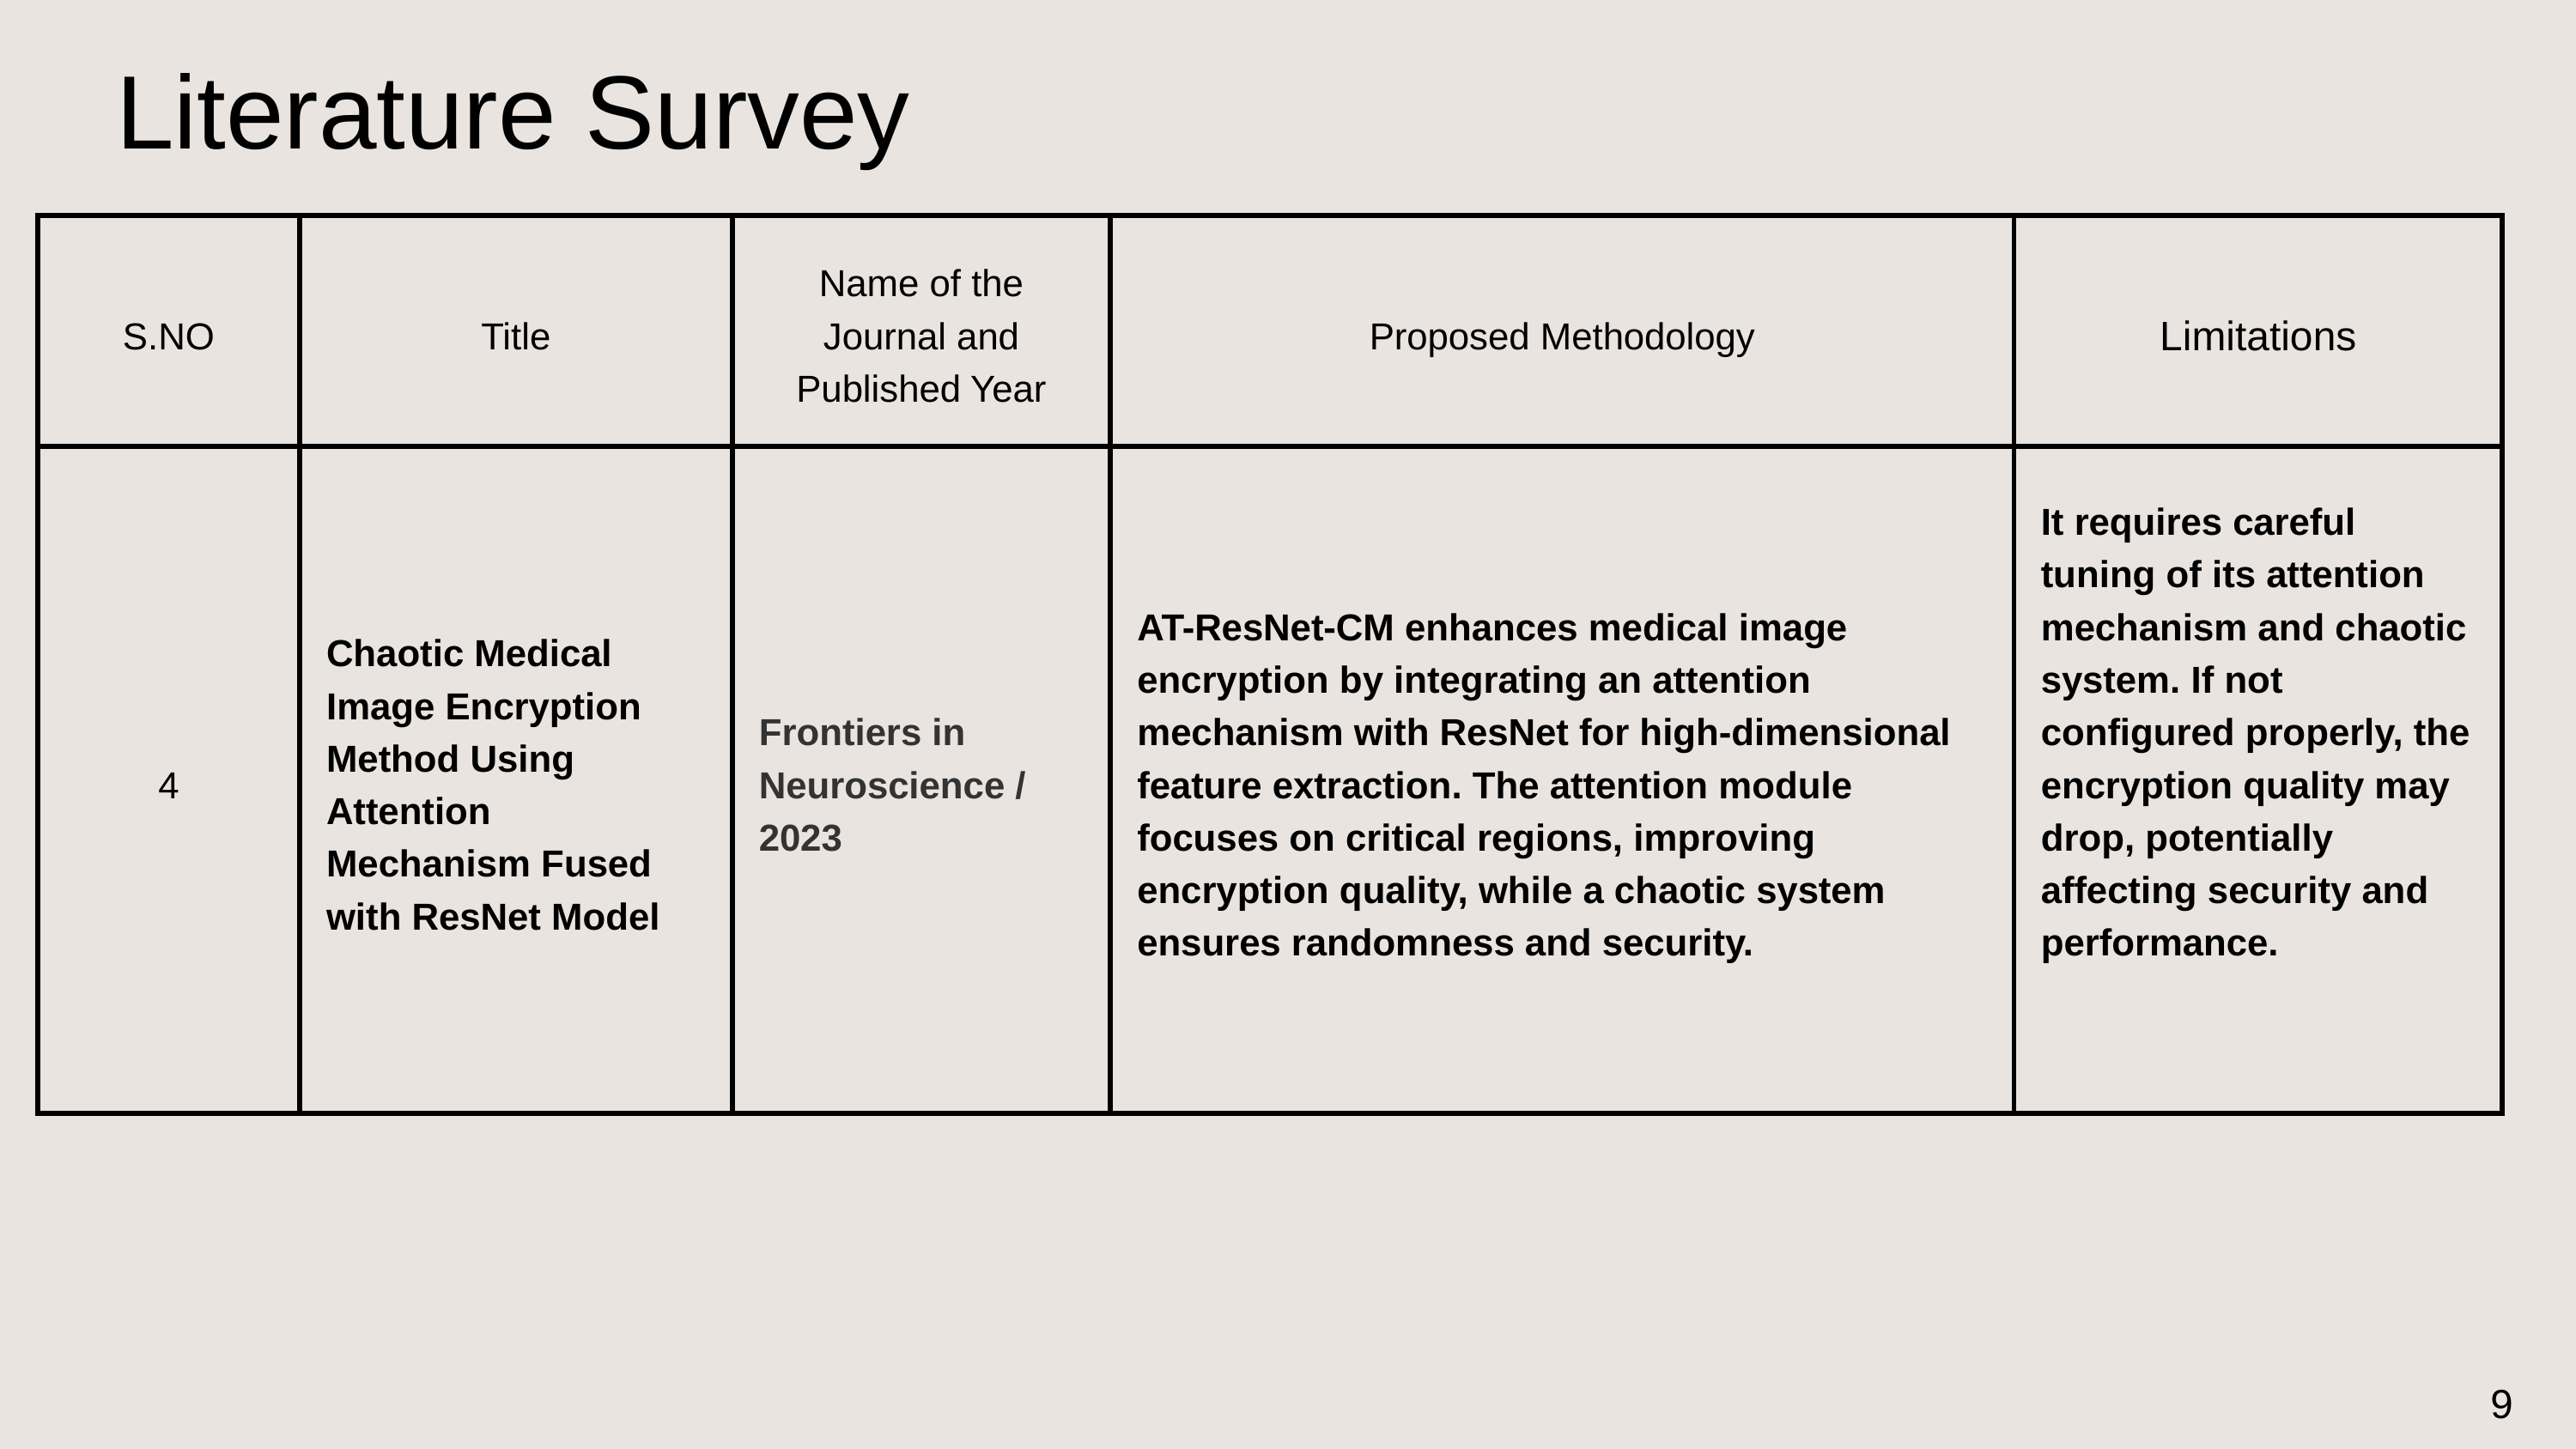

Literature Survey
| S.NO | Title | Name of the Journal and Published Year | Proposed Methodology | Limitations |
| --- | --- | --- | --- | --- |
| 4 | Chaotic Medical Image Encryption Method Using Attention Mechanism Fused with ResNet Model | Frontiers in Neuroscience / 2023 | AT-ResNet-CM enhances medical image encryption by integrating an attention mechanism with ResNet for high-dimensional feature extraction. The attention module focuses on critical regions, improving encryption quality, while a chaotic system ensures randomness and security. | It requires careful tuning of its attention mechanism and chaotic system. If not configured properly, the encryption quality may drop, potentially affecting security and performance. |
9